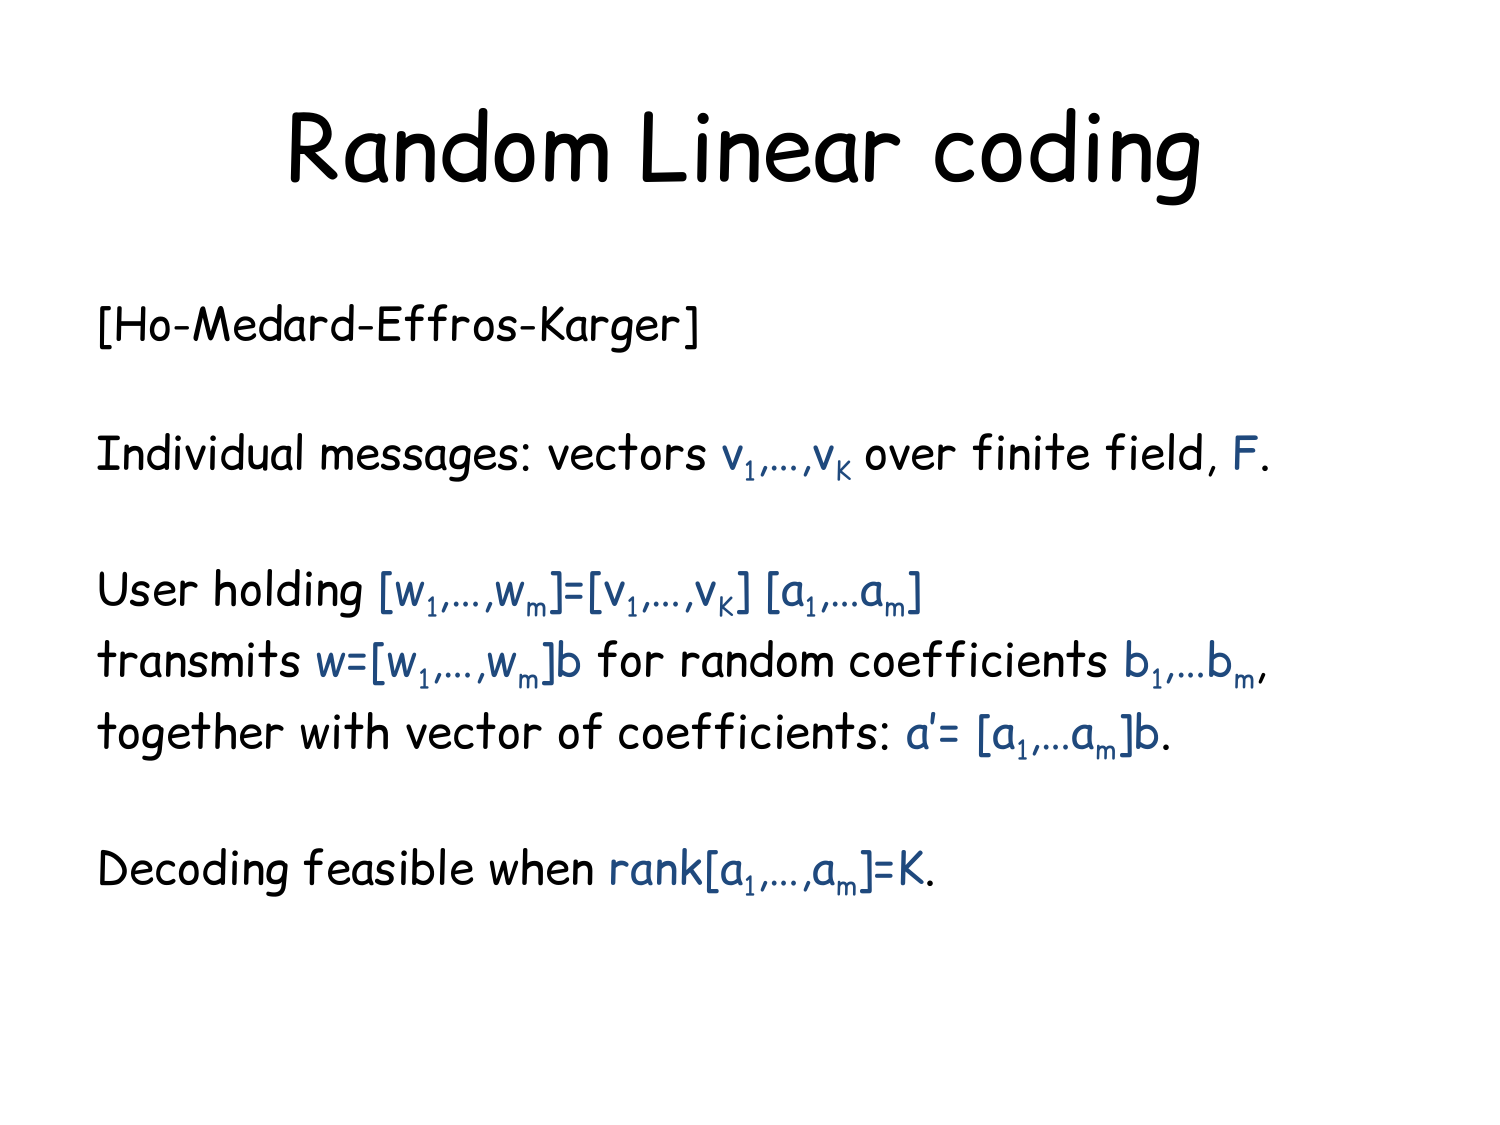

# Random Linear coding
[Ho-Medard-Effros-Karger]

Individual messages: vectors v1,…,vK over finite field, F.

User holding [w1,…,wm]=[v1,…,vK] [a1,…am]
transmits w=[w1,…,wm]b for random coefficients b1,…bm,
together with vector of coefficients: a’= [a1,…am]b.

Decoding feasible when rank[a1,…,am]=K.